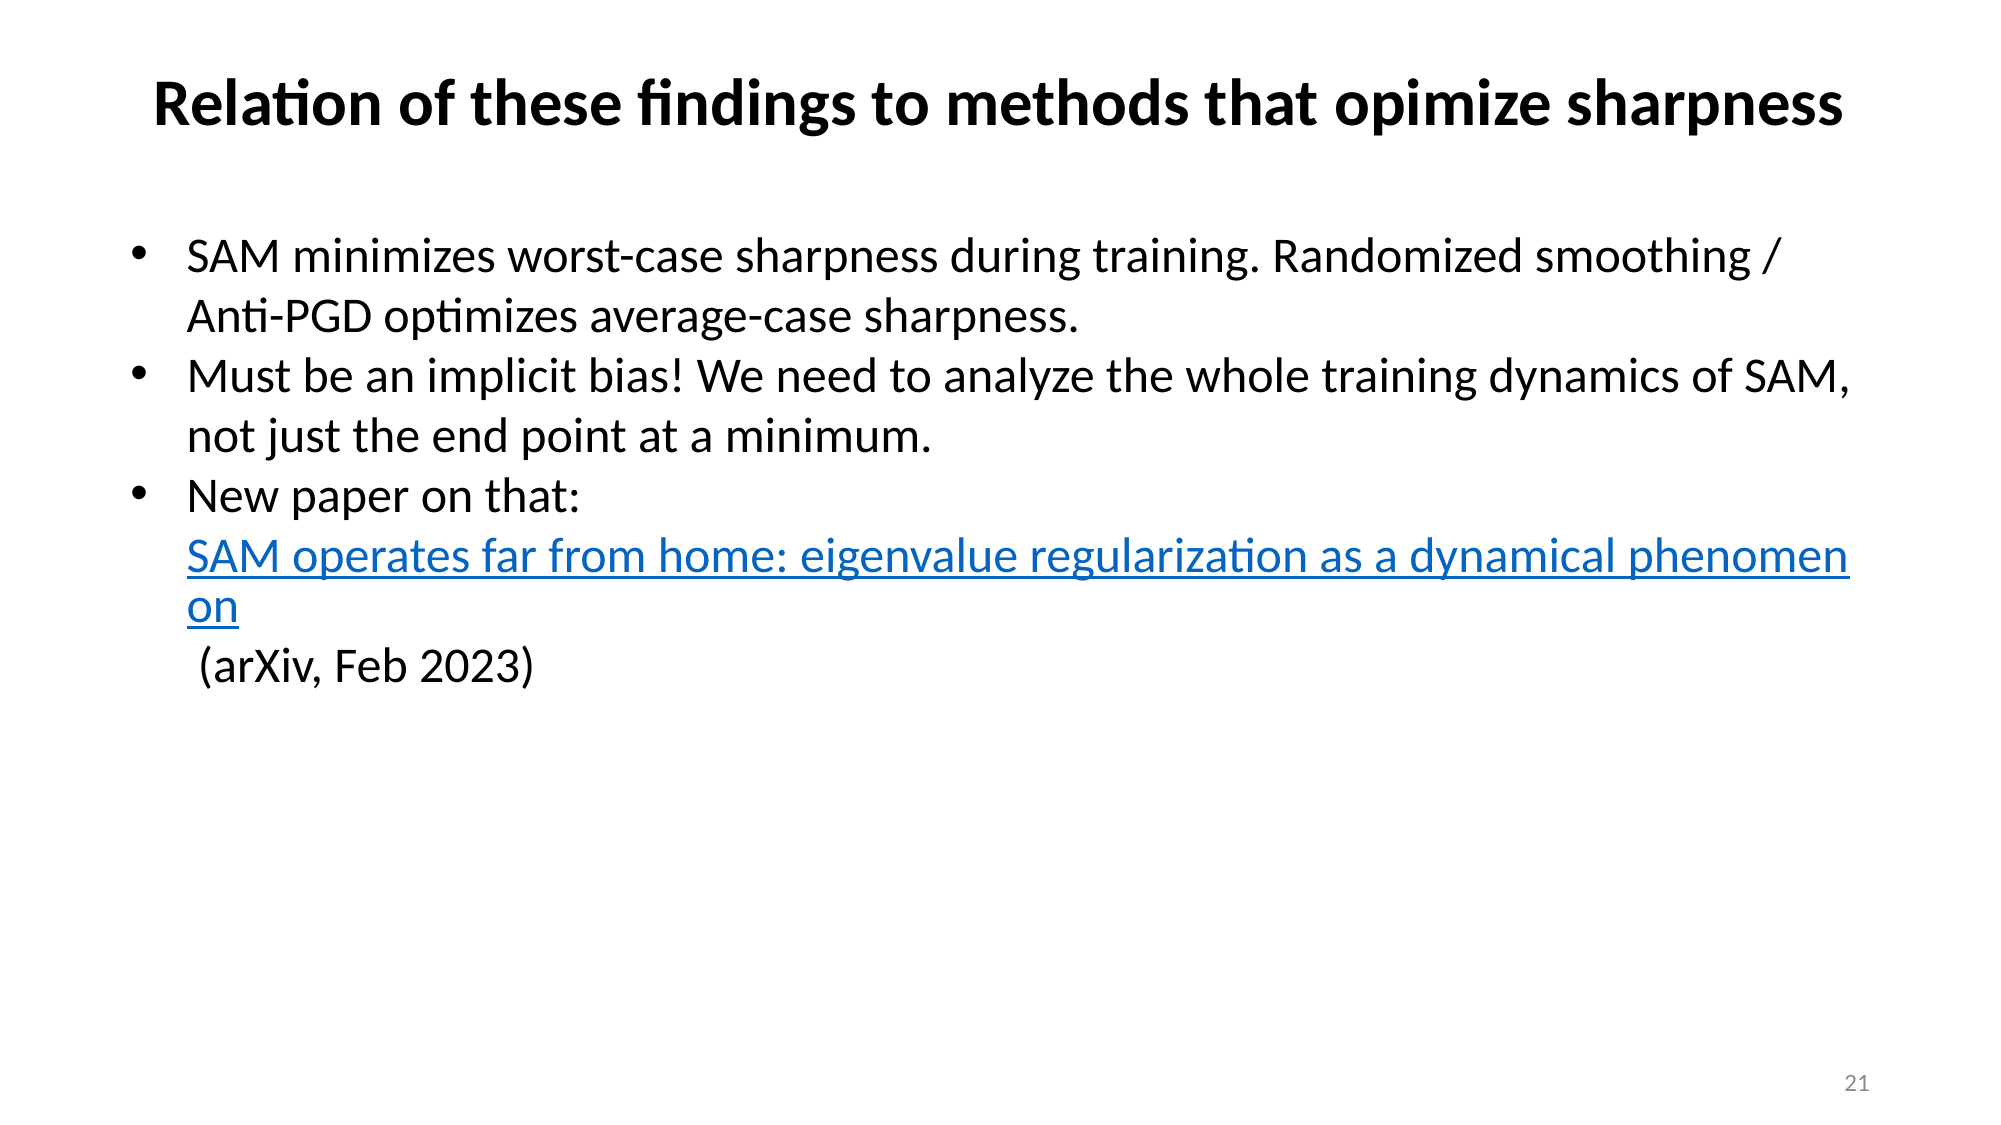

Relation of these findings to methods that opimize sharpness
SAM minimizes worst-case sharpness during training. Randomized smoothing / Anti-PGD optimizes average-case sharpness.
Must be an implicit bias! We need to analyze the whole training dynamics of SAM, not just the end point at a minimum.
New paper on that: SAM operates far from home: eigenvalue regularization as a dynamical phenomenon (arXiv, Feb 2023)
21